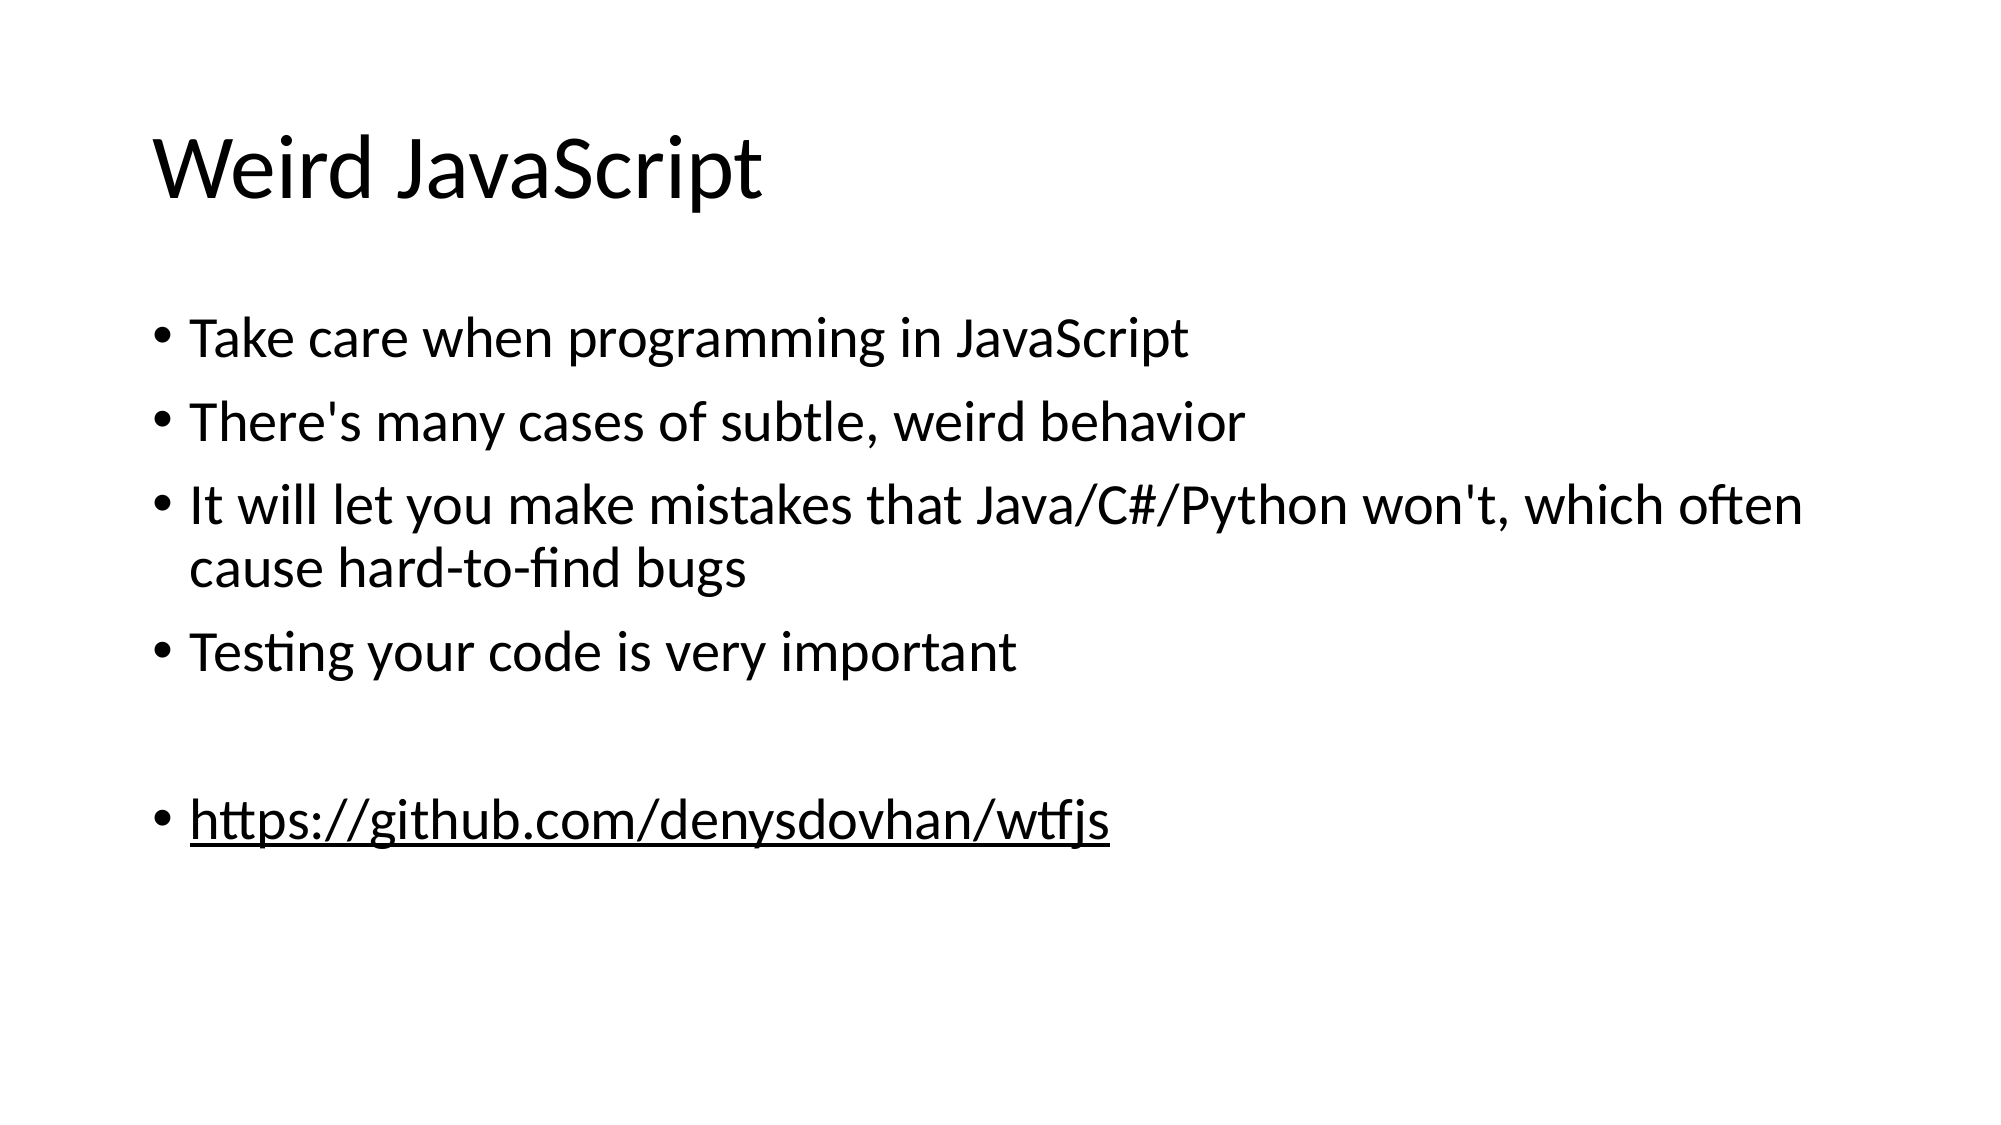

# Weird JavaScript
Take care when programming in JavaScript
There's many cases of subtle, weird behavior
It will let you make mistakes that Java/C#/Python won't, which often cause hard-to-find bugs
Testing your code is very important

https://github.com/denysdovhan/wtfjs